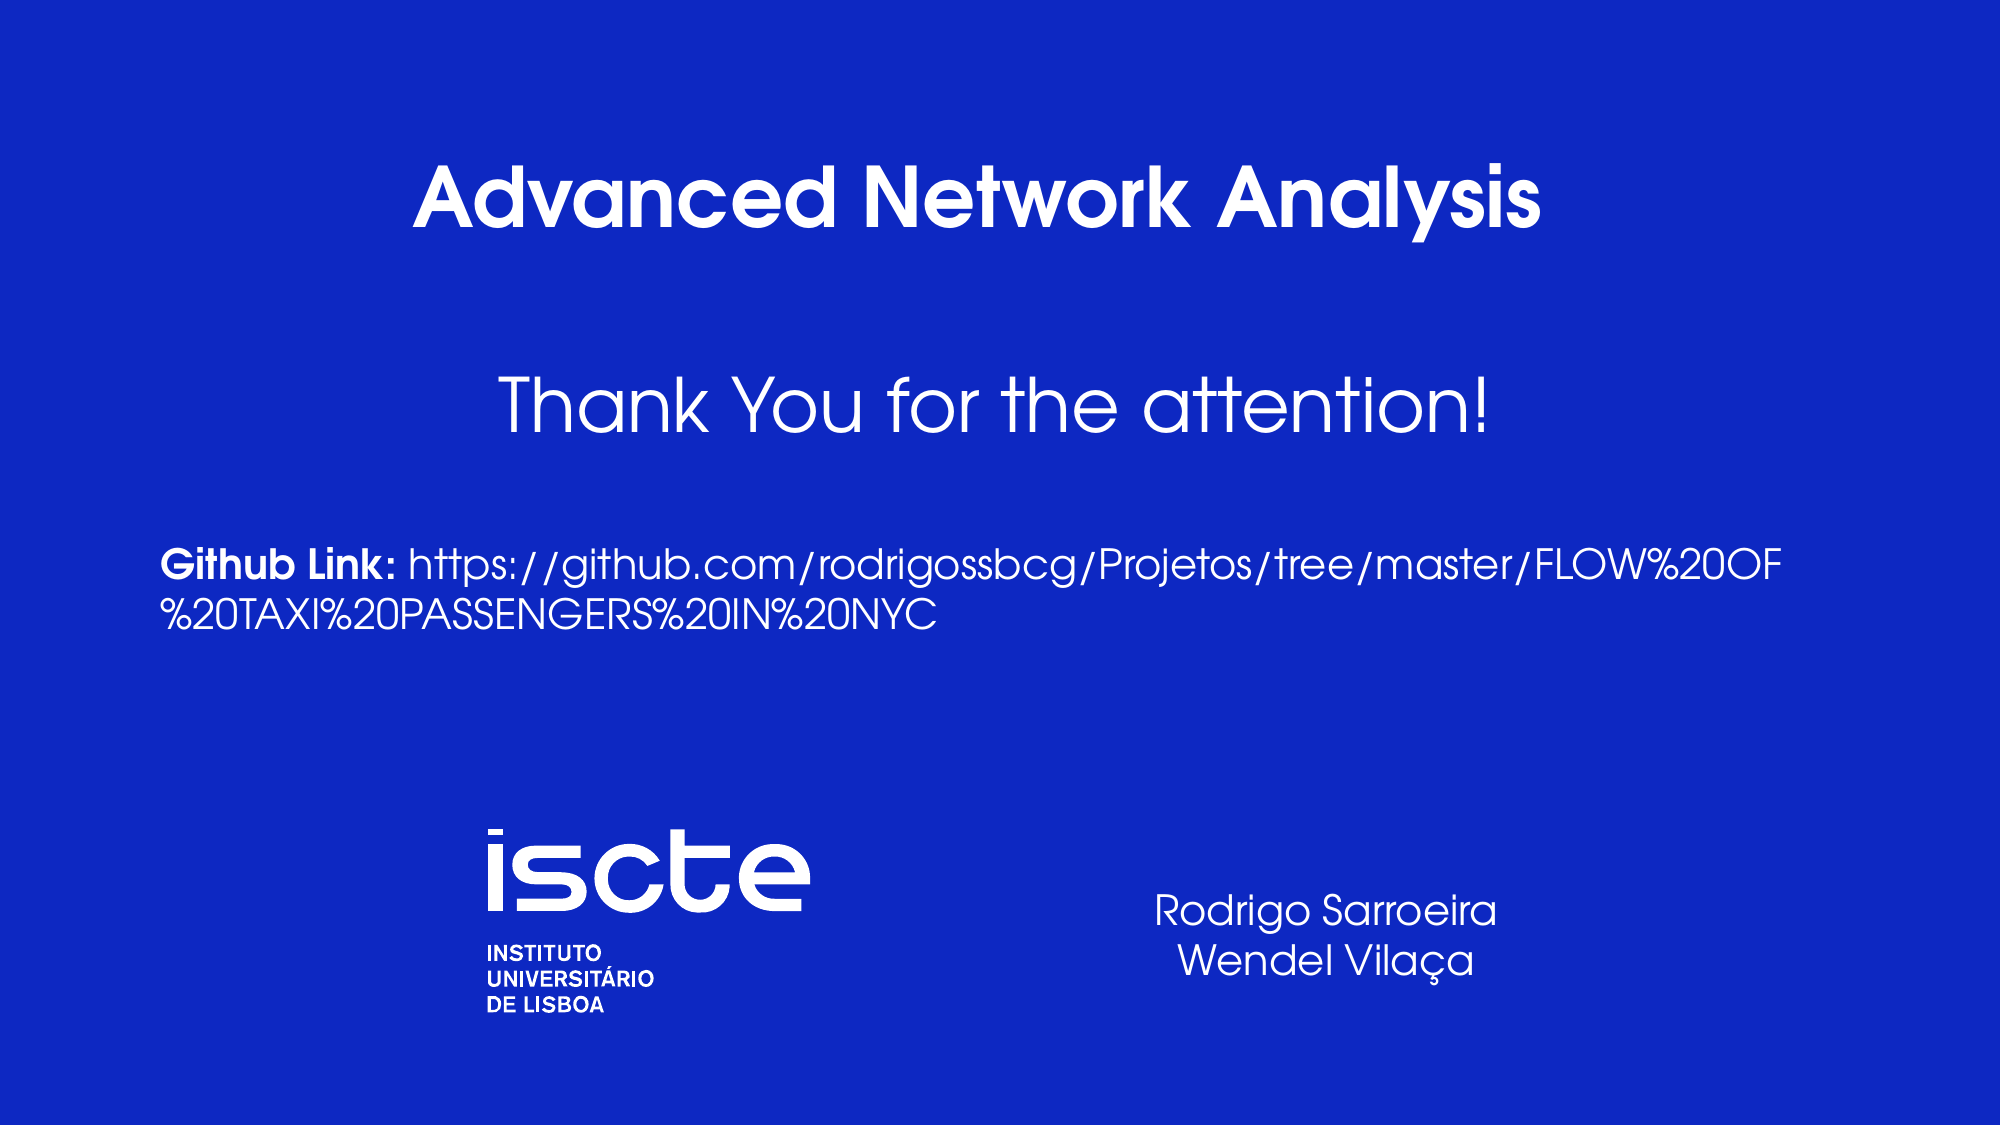

Advanced Network Analysis

Thank You for the attention!

Github Link: https://github.com/rodrigossbcg/Projetos/tree/master/FLOW%20OF%20TAXI%20PASSENGERS%20IN%20NYC

Rodrigo Sarroeira
Wendel Vilaça